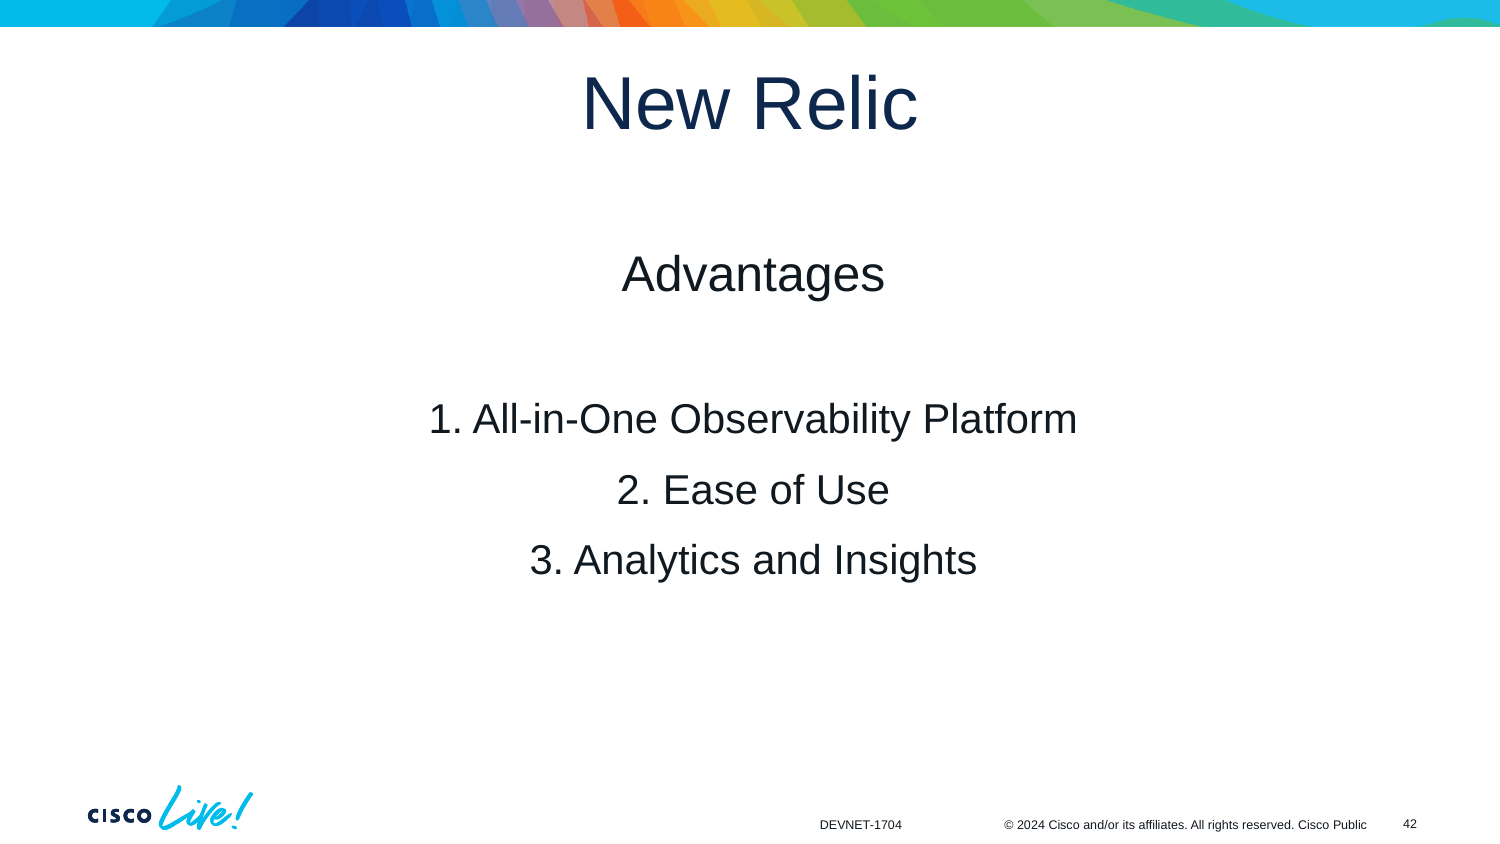

# New Relic

Advantages

1. All-in-One Observability Platform
2. Ease of Use
3. Analytics and Insights

42
DEVNET-1704